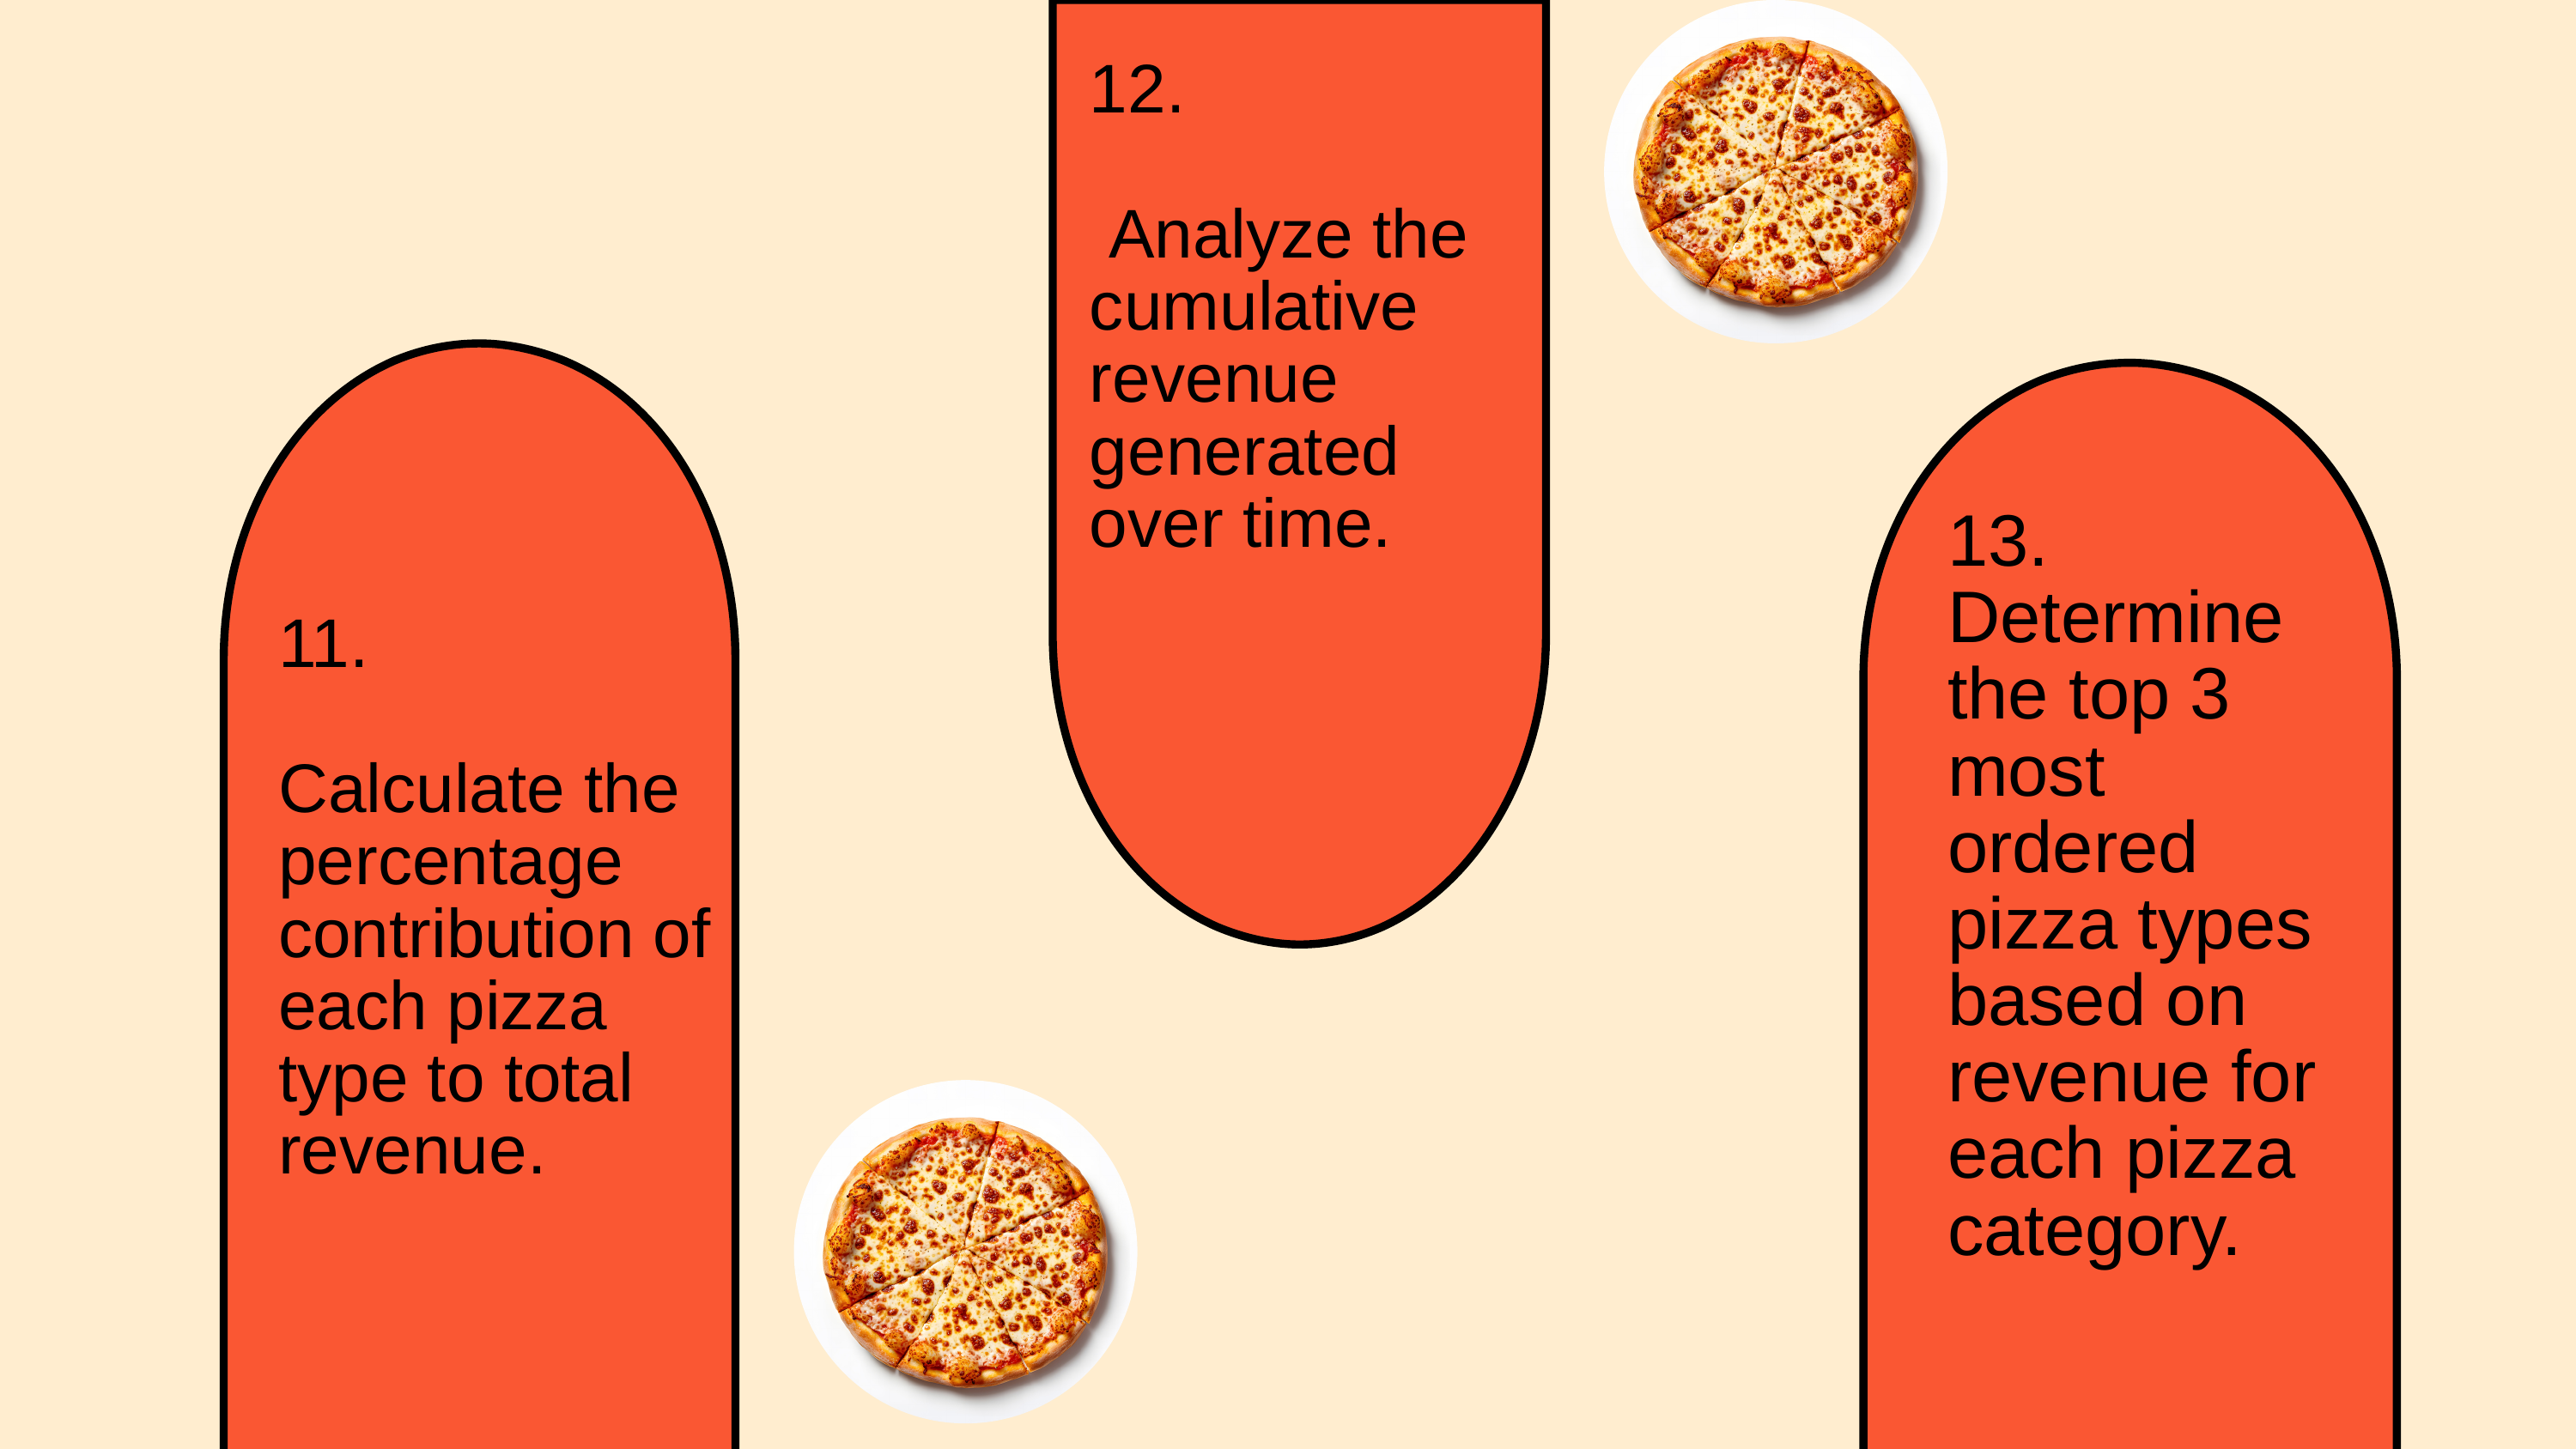

12.

 Analyze the cumulative revenue generated over time.

13.
Determine the top 3 most ordered pizza types based on revenue for each pizza category.

11.

Calculate the percentage contribution of each pizza type to total revenue.